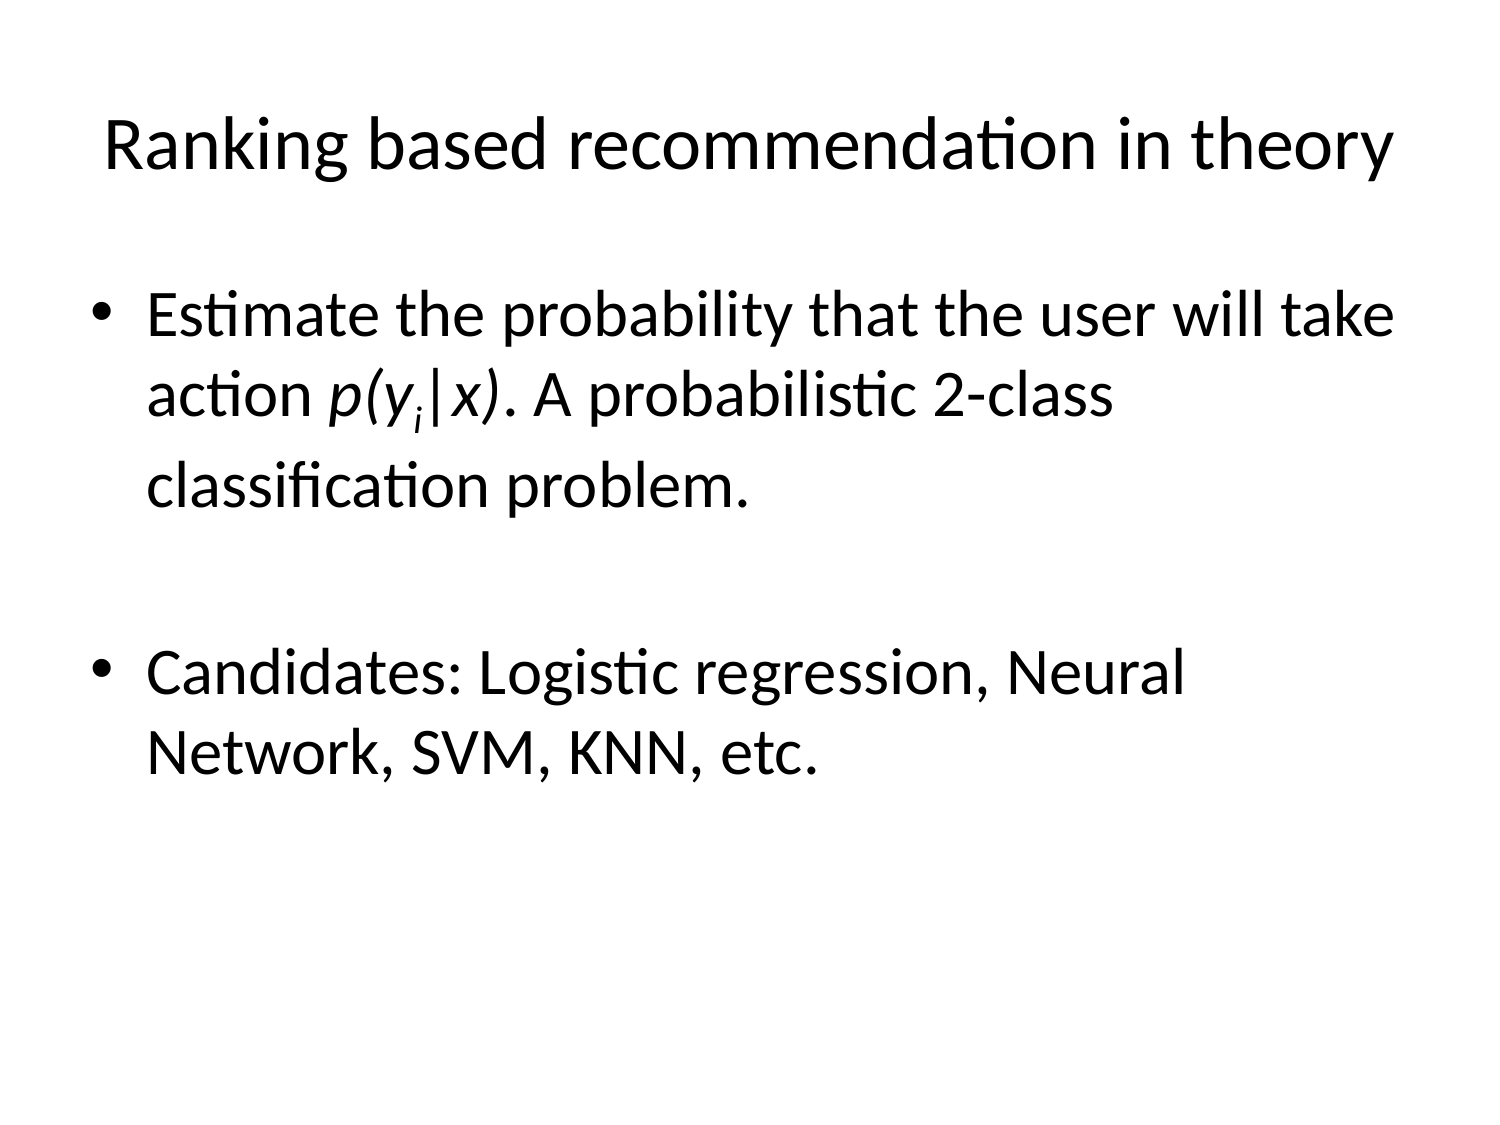

# Ranking based recommendation in theory
Estimate the probability that the user will take action p(yi|x). A probabilistic 2-class classification problem.

Candidates: Logistic regression, Neural Network, SVM, KNN, etc.